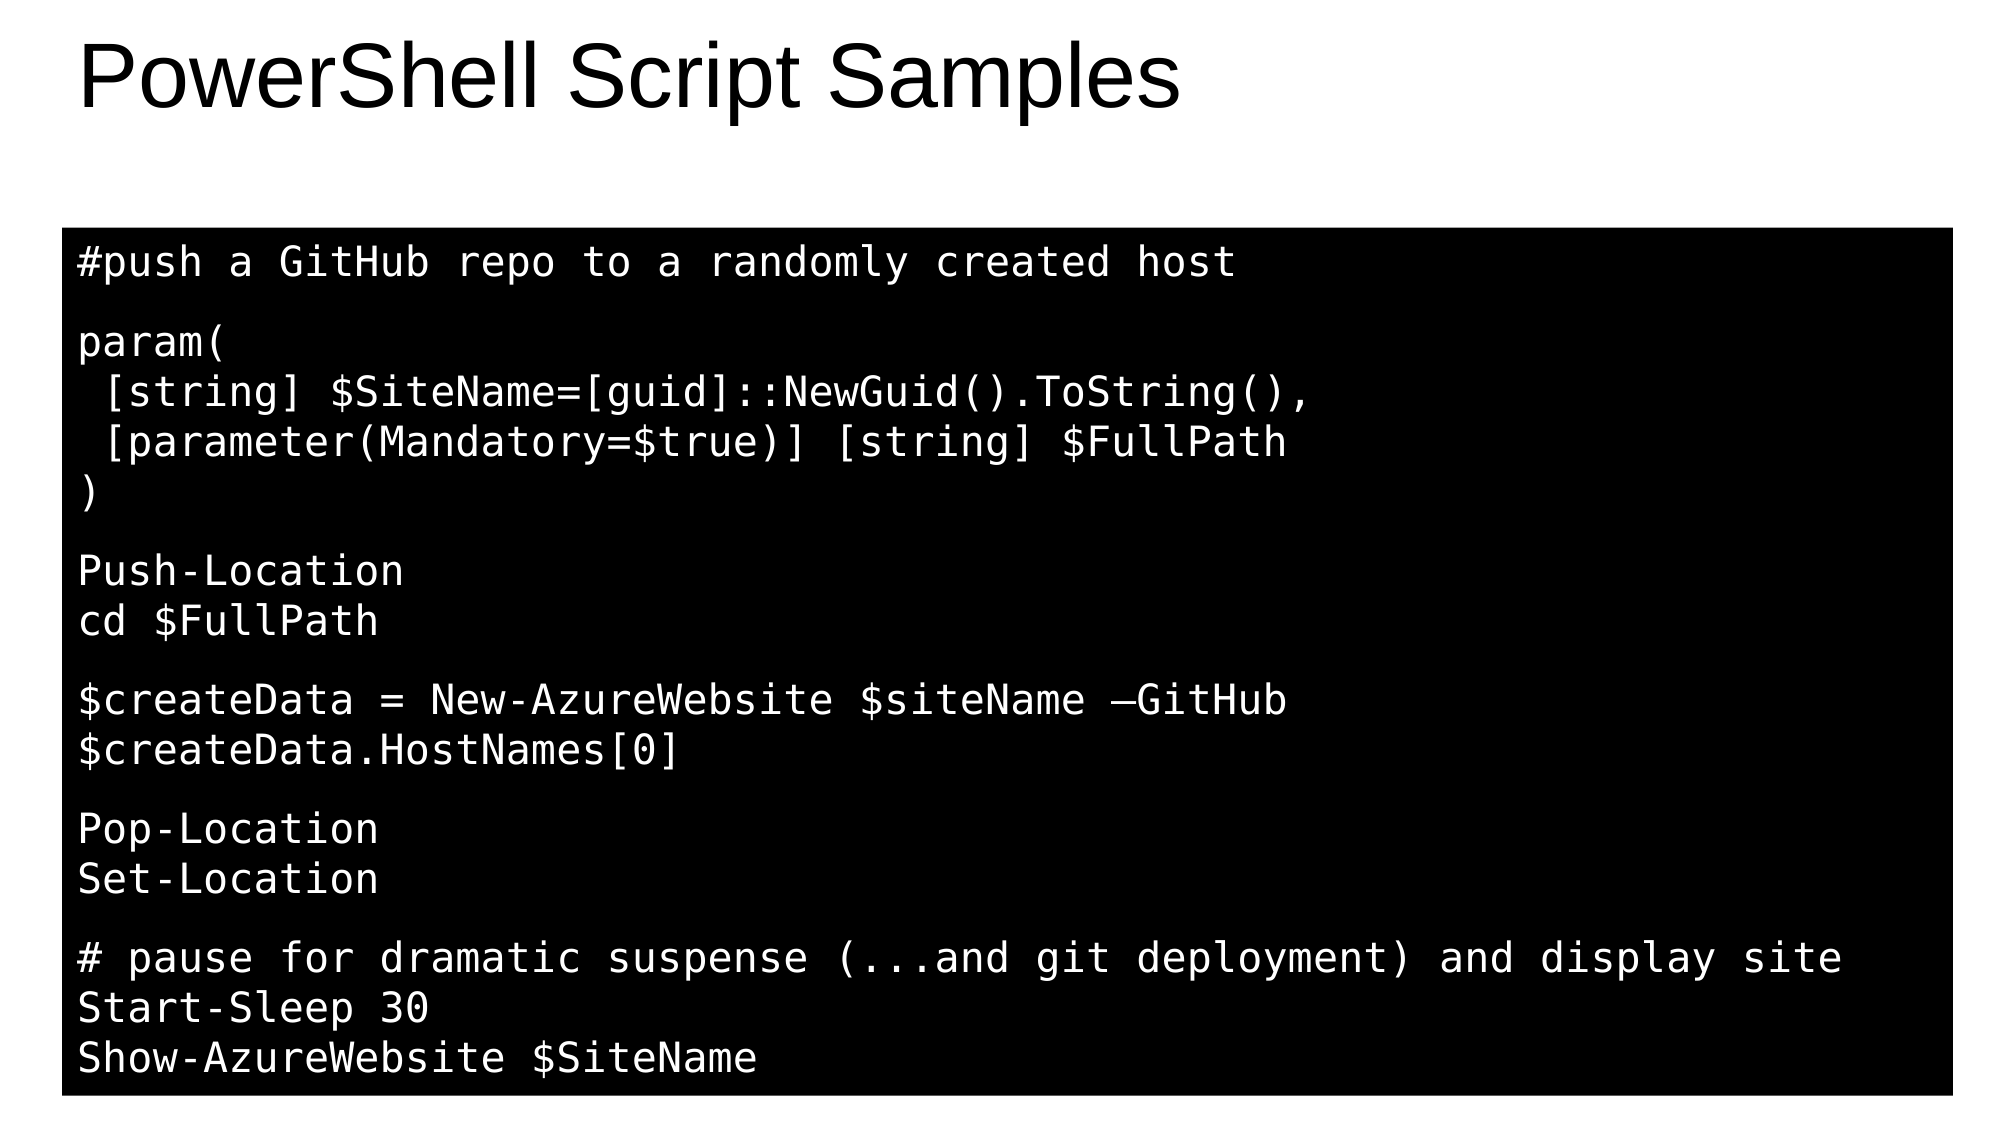

# PowerShell Script Samples
#push a GitHub repo to a randomly created host
param(
 [string] $SiteName=[guid]::NewGuid().ToString(),
 [parameter(Mandatory=$true)] [string] $FullPath
)
Push-Location
cd $FullPath
$createData = New-AzureWebsite $siteName –GitHub
$createData.HostNames[0]
Pop-Location
Set-Location
# pause for dramatic suspense (...and git deployment) and display site Start-Sleep 30  Show-AzureWebsite $SiteName